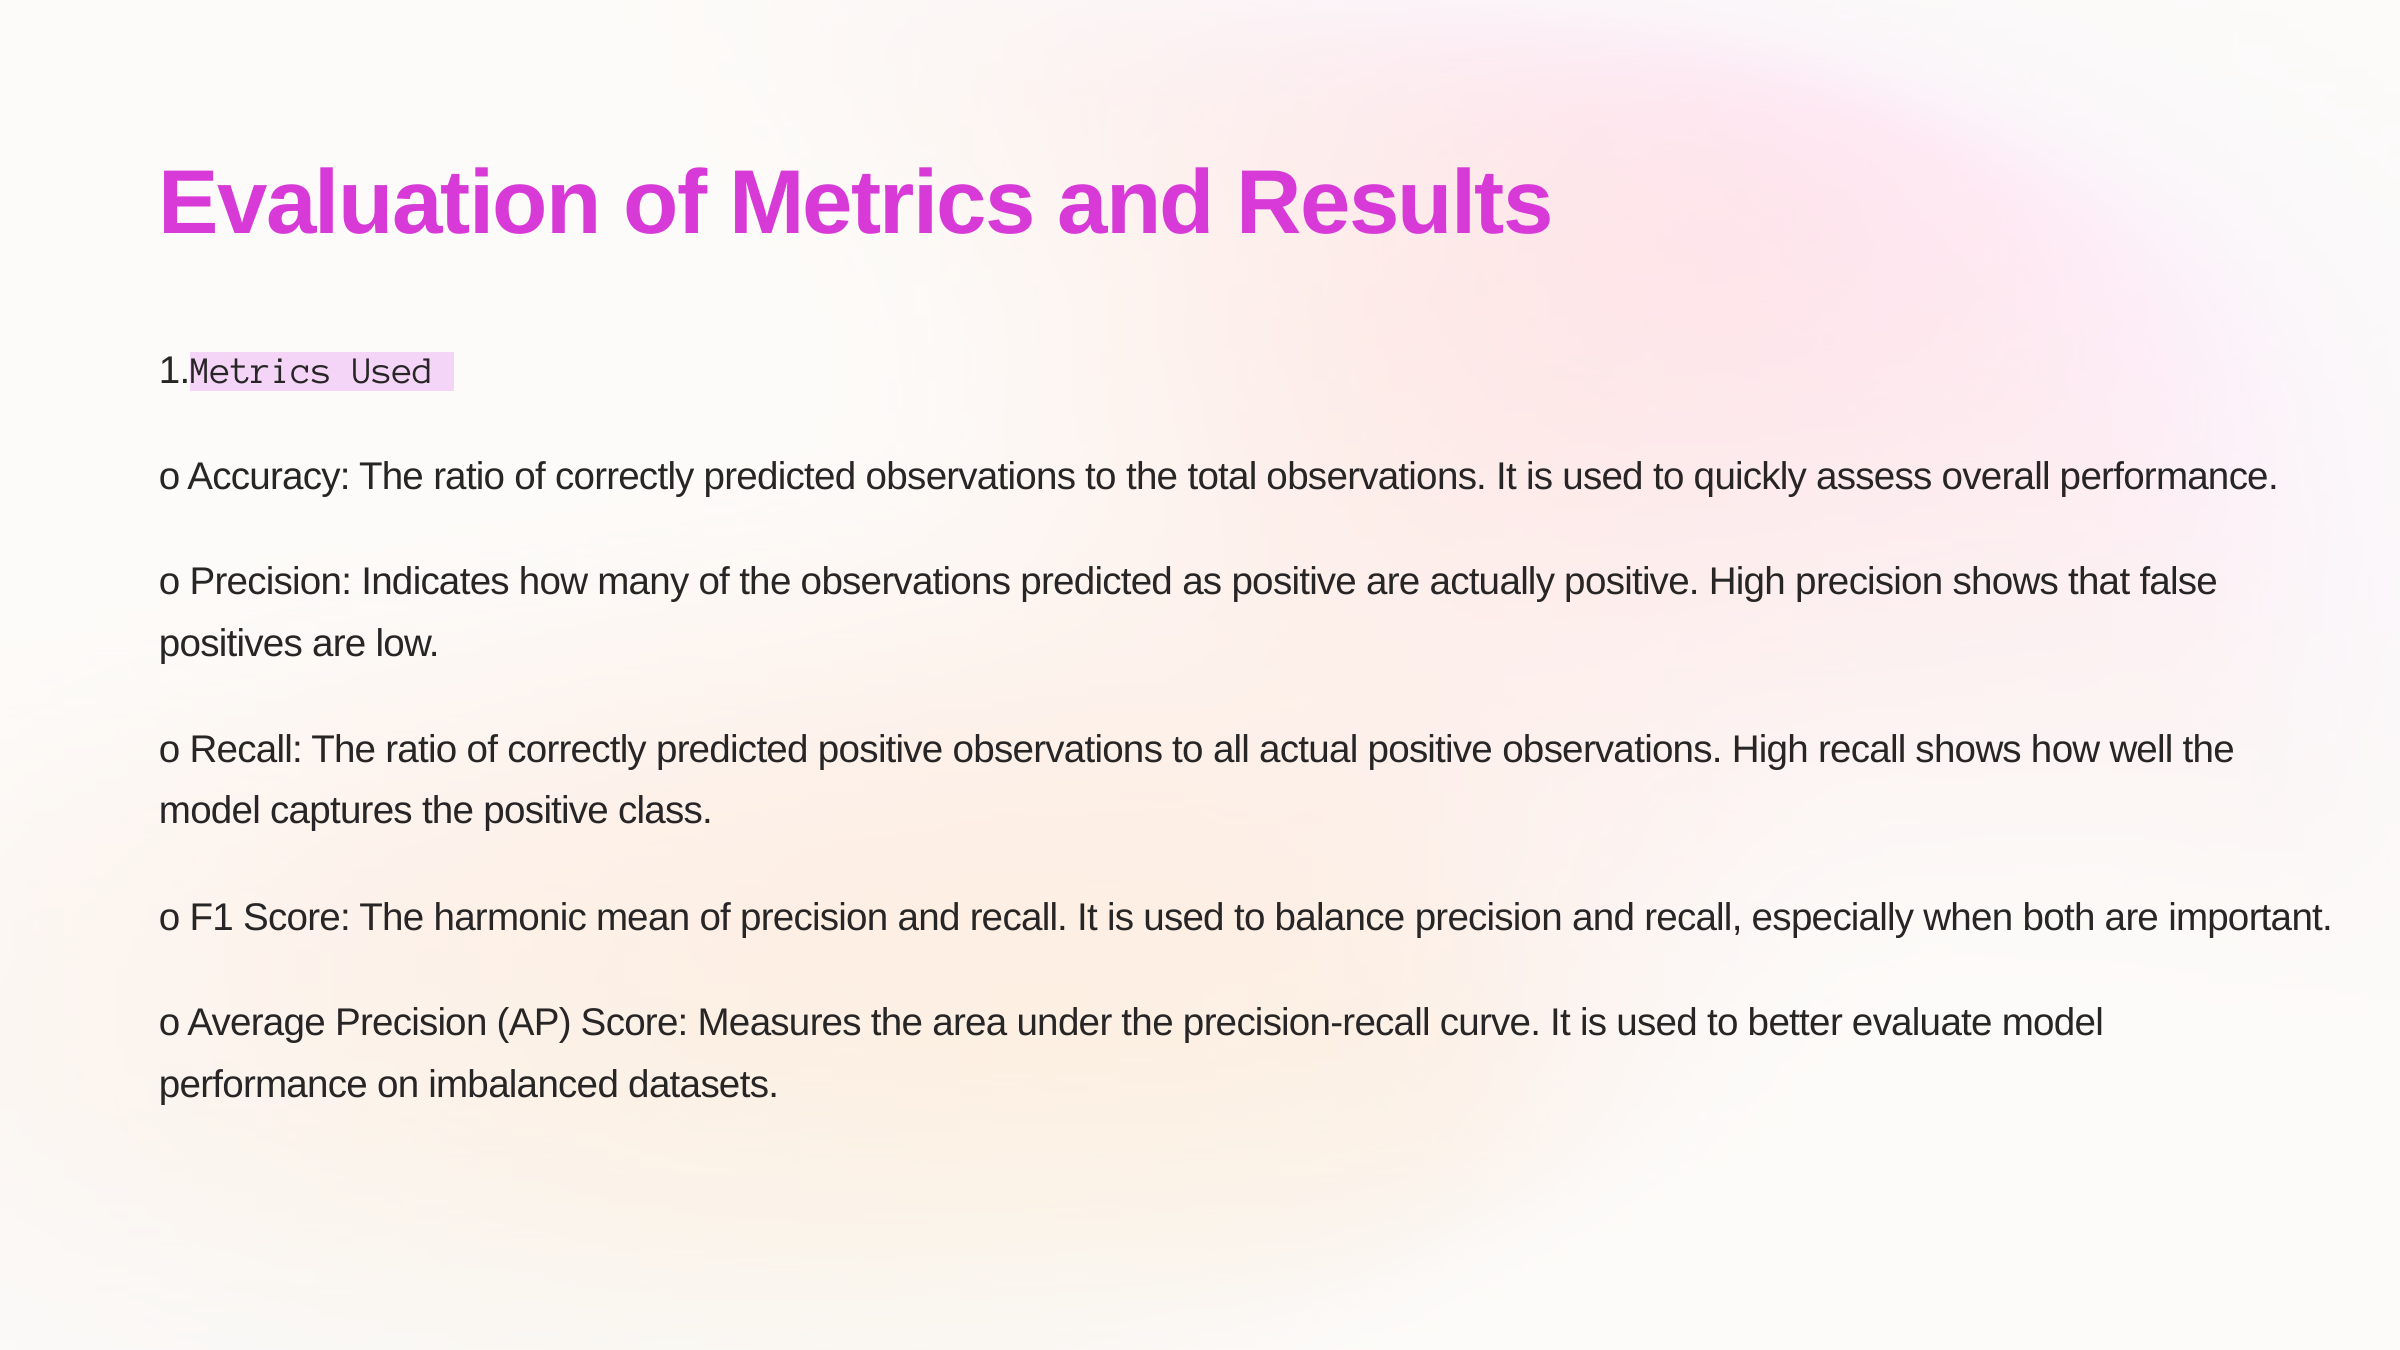

Evaluation of Metrics and Results
1.Metrics Used
o Accuracy: The ratio of correctly predicted observations to the total observations. It is used to quickly assess overall performance.
o Precision: Indicates how many of the observations predicted as positive are actually positive. High precision shows that false positives are low.
o Recall: The ratio of correctly predicted positive observations to all actual positive observations. High recall shows how well the model captures the positive class.
o F1 Score: The harmonic mean of precision and recall. It is used to balance precision and recall, especially when both are important.
o Average Precision (AP) Score: Measures the area under the precision-recall curve. It is used to better evaluate model performance on imbalanced datasets.